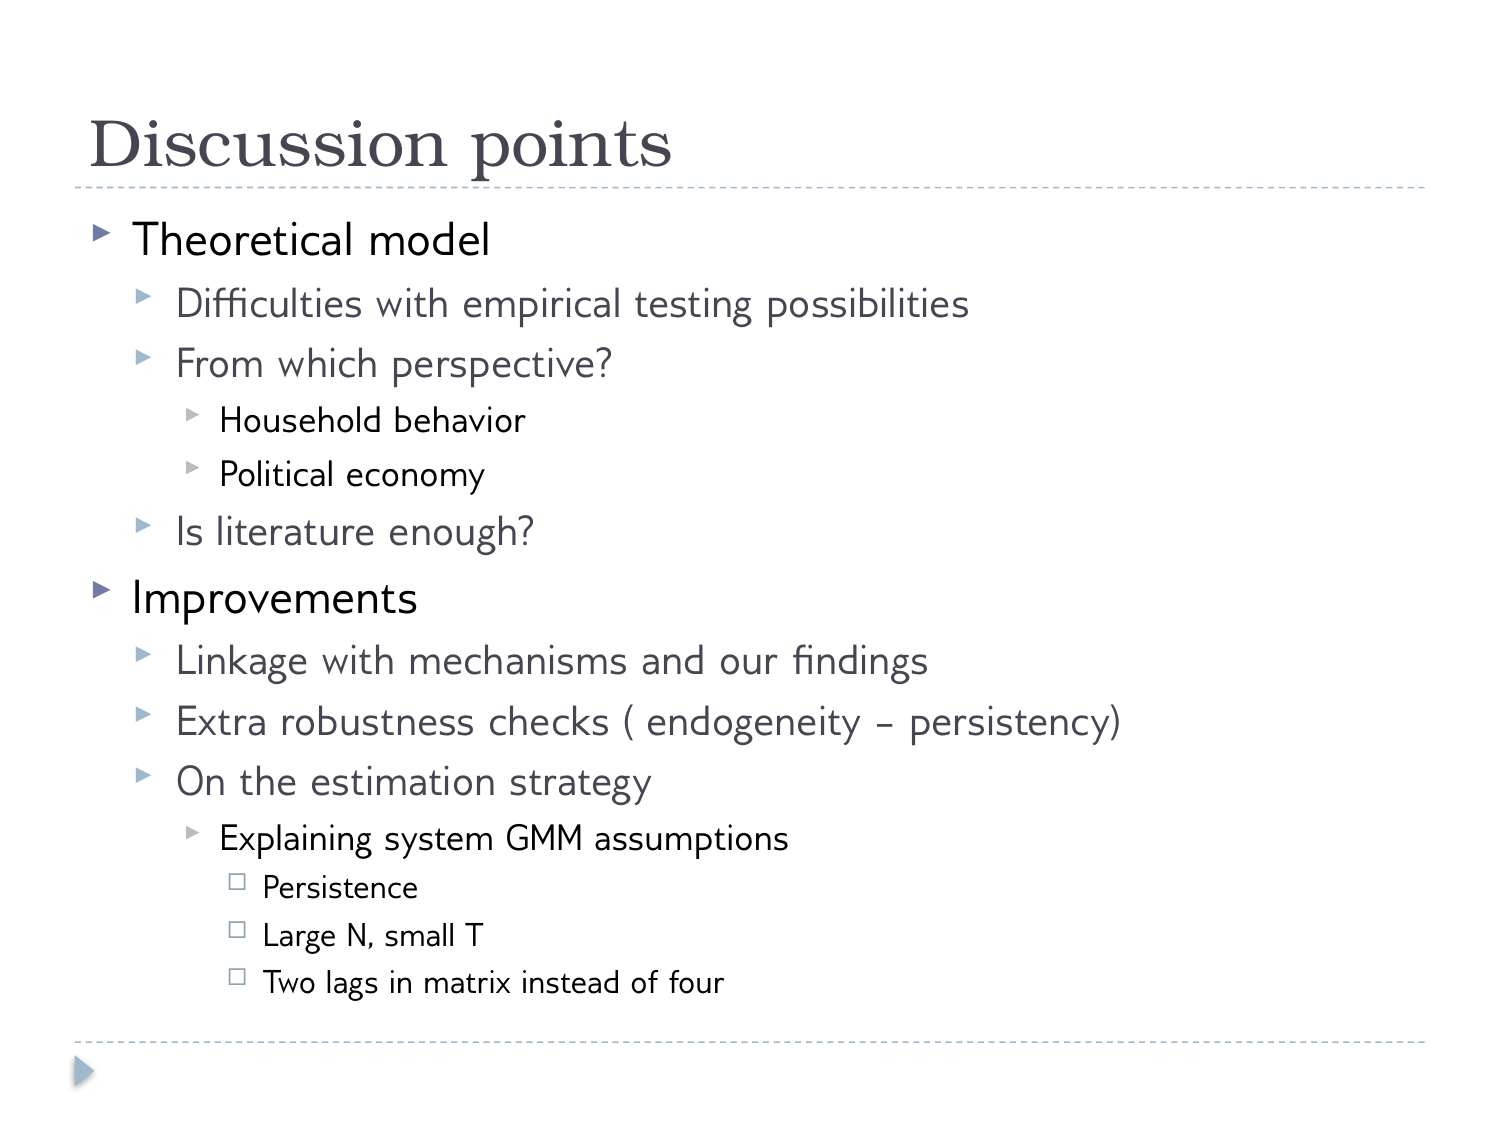

# Discussion points
Theoretical model
Difficulties with empirical testing possibilities
From which perspective?
Household behavior
Political economy
Is literature enough?
Improvements
Linkage with mechanisms and our findings
Extra robustness checks ( endogeneity – persistency)
On the estimation strategy
Explaining system GMM assumptions
Persistence
Large N, small T
Two lags in matrix instead of four